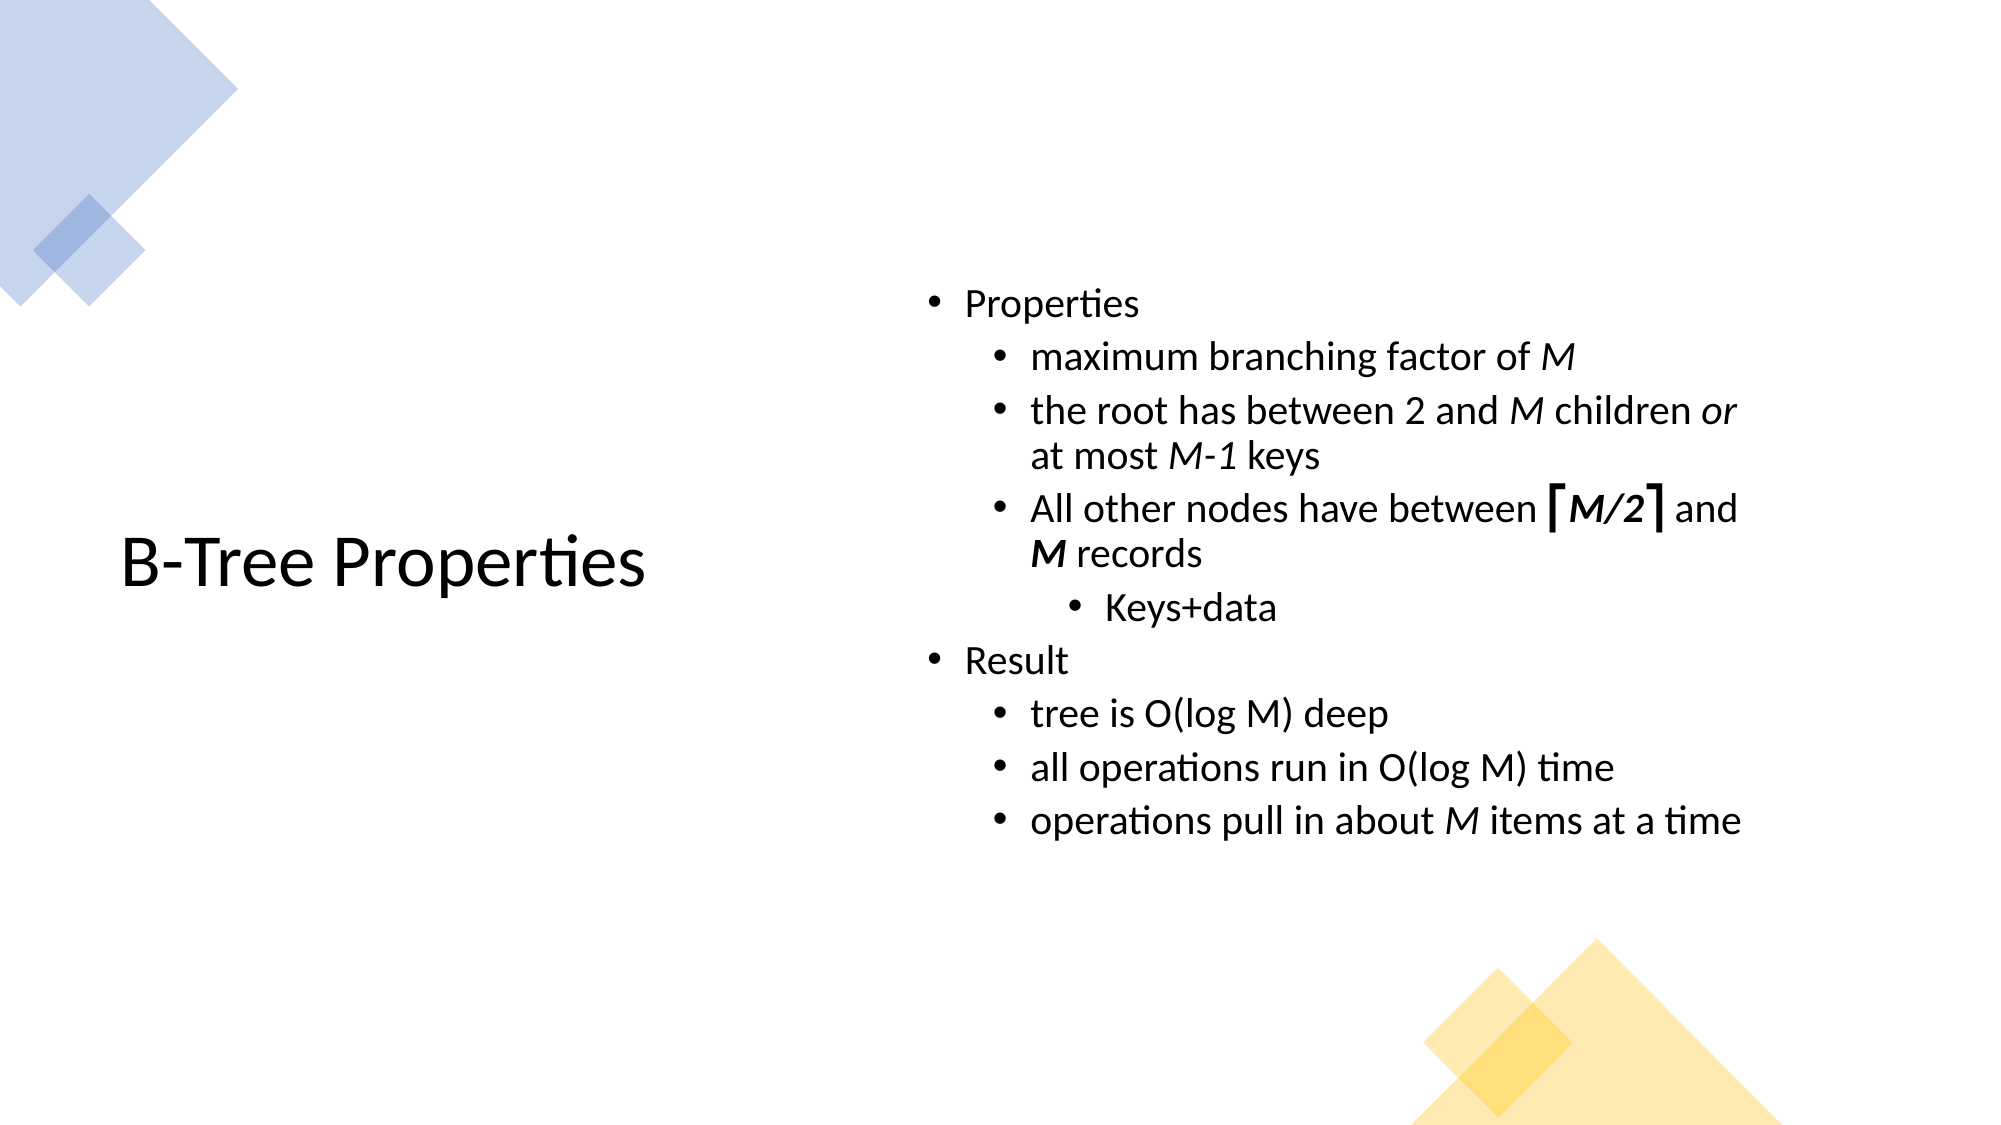

# B-Tree Properties
Properties
maximum branching factor of M
the root has between 2 and M children or at most M-1 keys
All other nodes have between ⎡M/2⎤ and M records
Keys+data
Result
tree is O(log M) deep
all operations run in O(log M) time
operations pull in about M items at a time